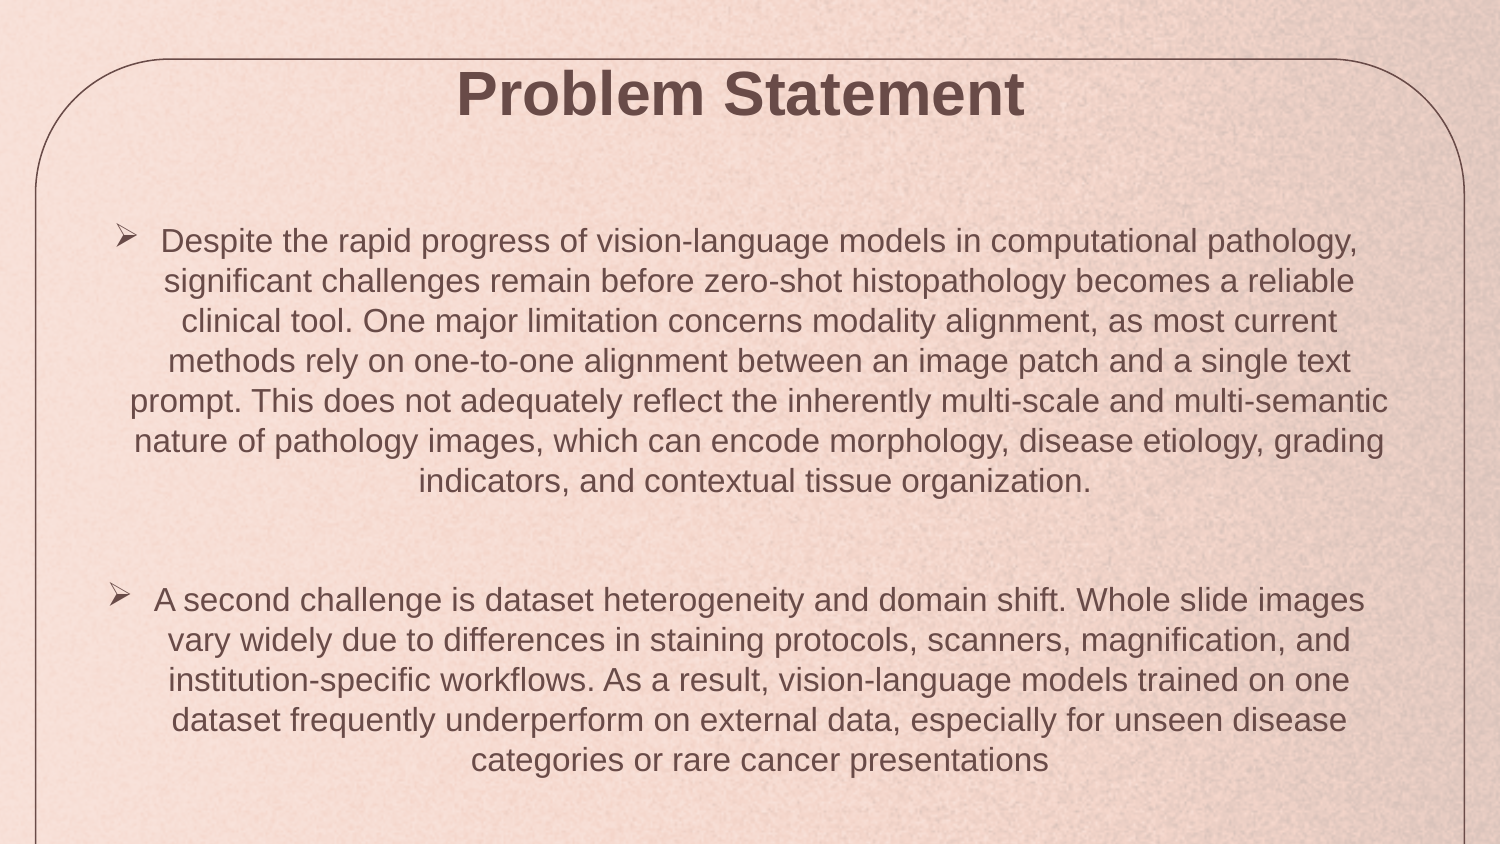

# Problem Statement
Despite the rapid progress of vision-language models in computational pathology, significant challenges remain before zero-shot histopathology becomes a reliable clinical tool. One major limitation concerns modality alignment, as most current methods rely on one-to-one alignment between an image patch and a single text prompt. This does not adequately reflect the inherently multi-scale and multi-semantic nature of pathology images, which can encode morphology, disease etiology, grading indicators, and contextual tissue organization.

A second challenge is dataset heterogeneity and domain shift. Whole slide images vary widely due to differences in staining protocols, scanners, magnification, and institution-specific workflows. As a result, vision-language models trained on one dataset frequently underperform on external data, especially for unseen disease categories or rare cancer presentations